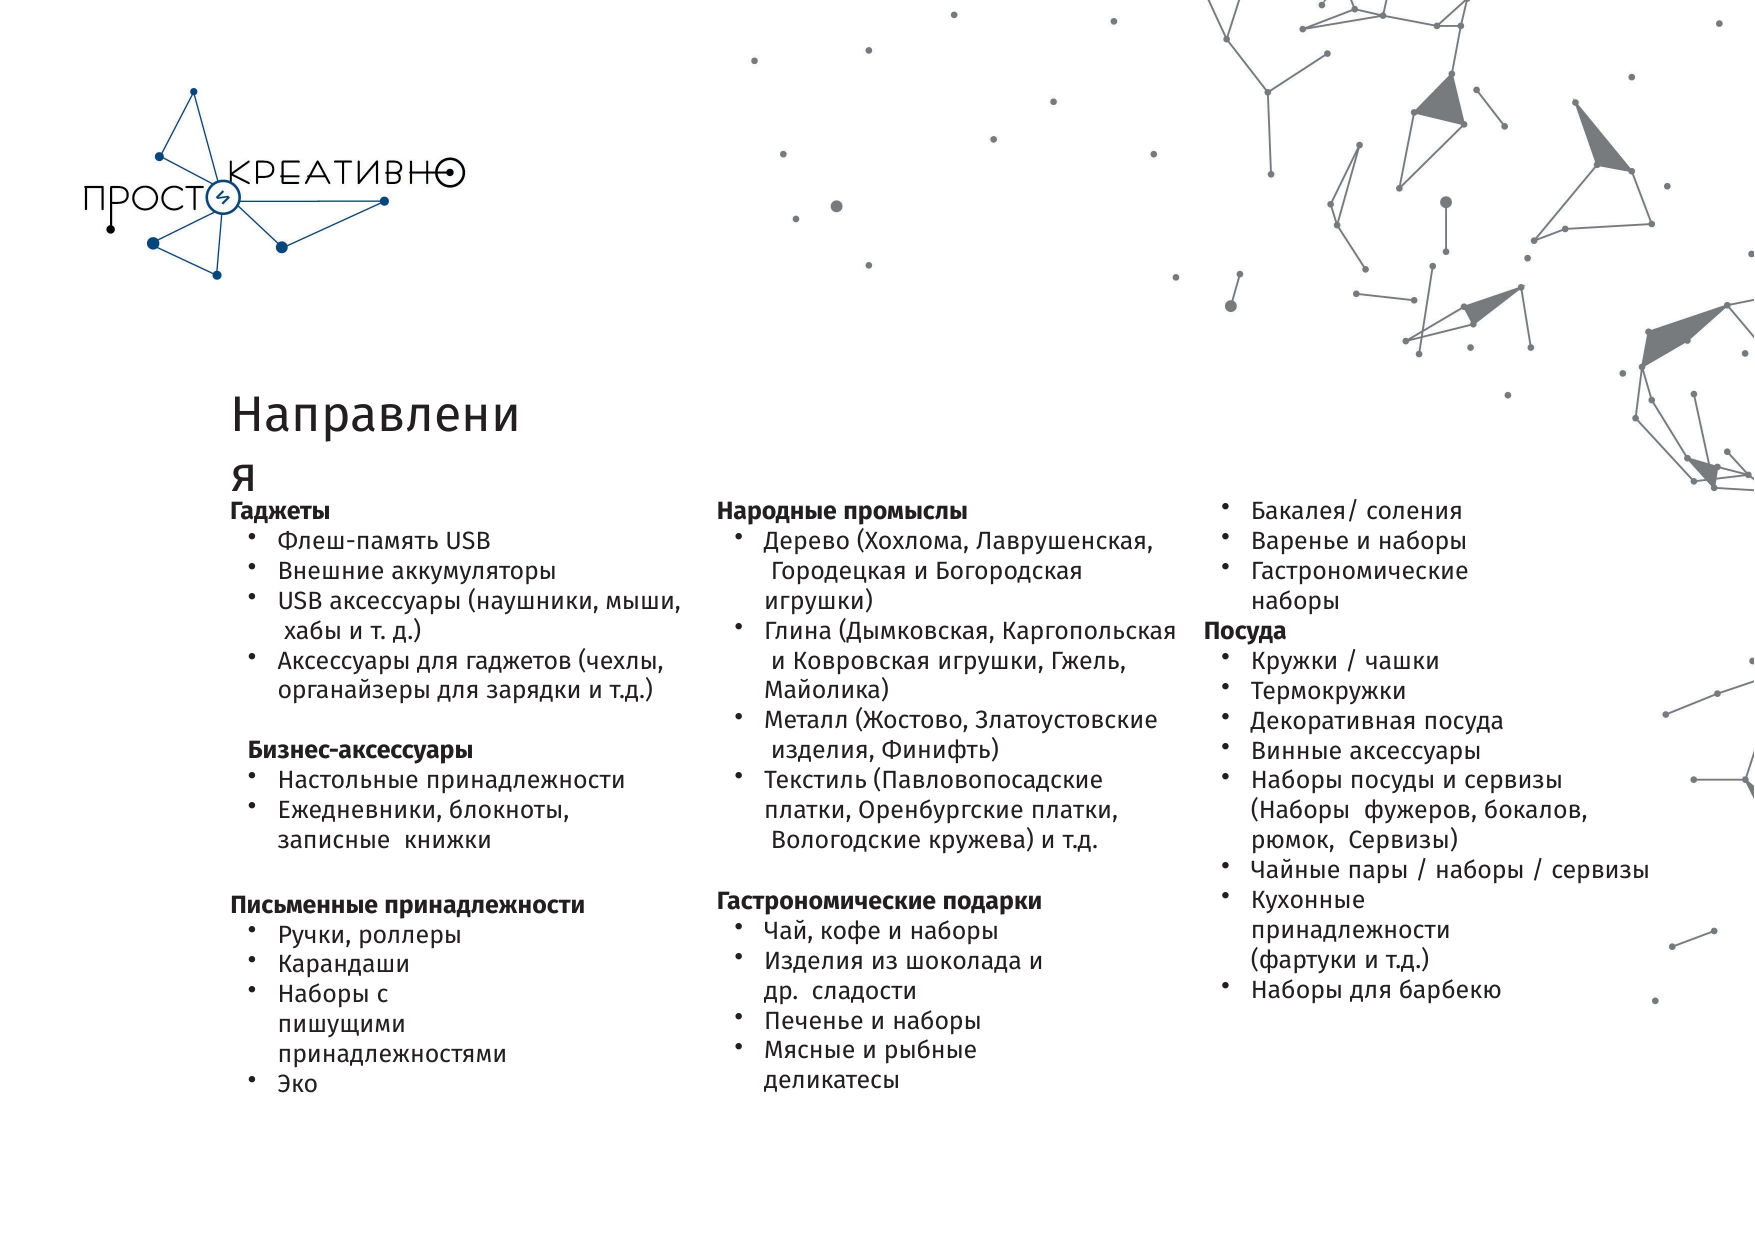

# Направления
Гаджеты
Флеш-память USB
Внешние аккумуляторы
USB аксессуары (наушники, мыши,  хабы и т. д.)
Аксессуары для гаджетов (чехлы,  органайзеры для зарядки и т.д.)

Бизнес-аксессуары
Настольные принадлежности
Ежедневники, блокноты, записные  книжки
Народные промыслы
Дерево (Хохлома, Лаврушенская,  Городецкая и Богородская  игрушки)
Глина (Дымковская, Каргопольская  и Ковровская игрушки, Гжель,  Майолика)
Металл (Жостово, Златоустовские  изделия, Финифть)
Текстиль (Павловопосадские  платки, Оренбургские платки,  Вологодские кружева) и т.д.
Бакалея/ соления
Варенье и наборы
Гастрономические наборы
Посуда
Кружки / чашки
Термокружки
Декоративная посуда
Винные аксессуары
Наборы посуды и сервизы (Наборы  фужеров, бокалов, рюмок,  Сервизы)
Чайные пары / наборы / сервизы
Кухонные принадлежности  (фартуки и т.д.)
Наборы для барбекю
Гастрономические подарки
Чай, кофе и наборы
Изделия из шоколада и др.  сладости
Печенье и наборы
Мясные и рыбные деликатесы
Письменные принадлежности
Ручки, роллеры
Карандаши
Наборы с пишущими  принадлежностями
Эко